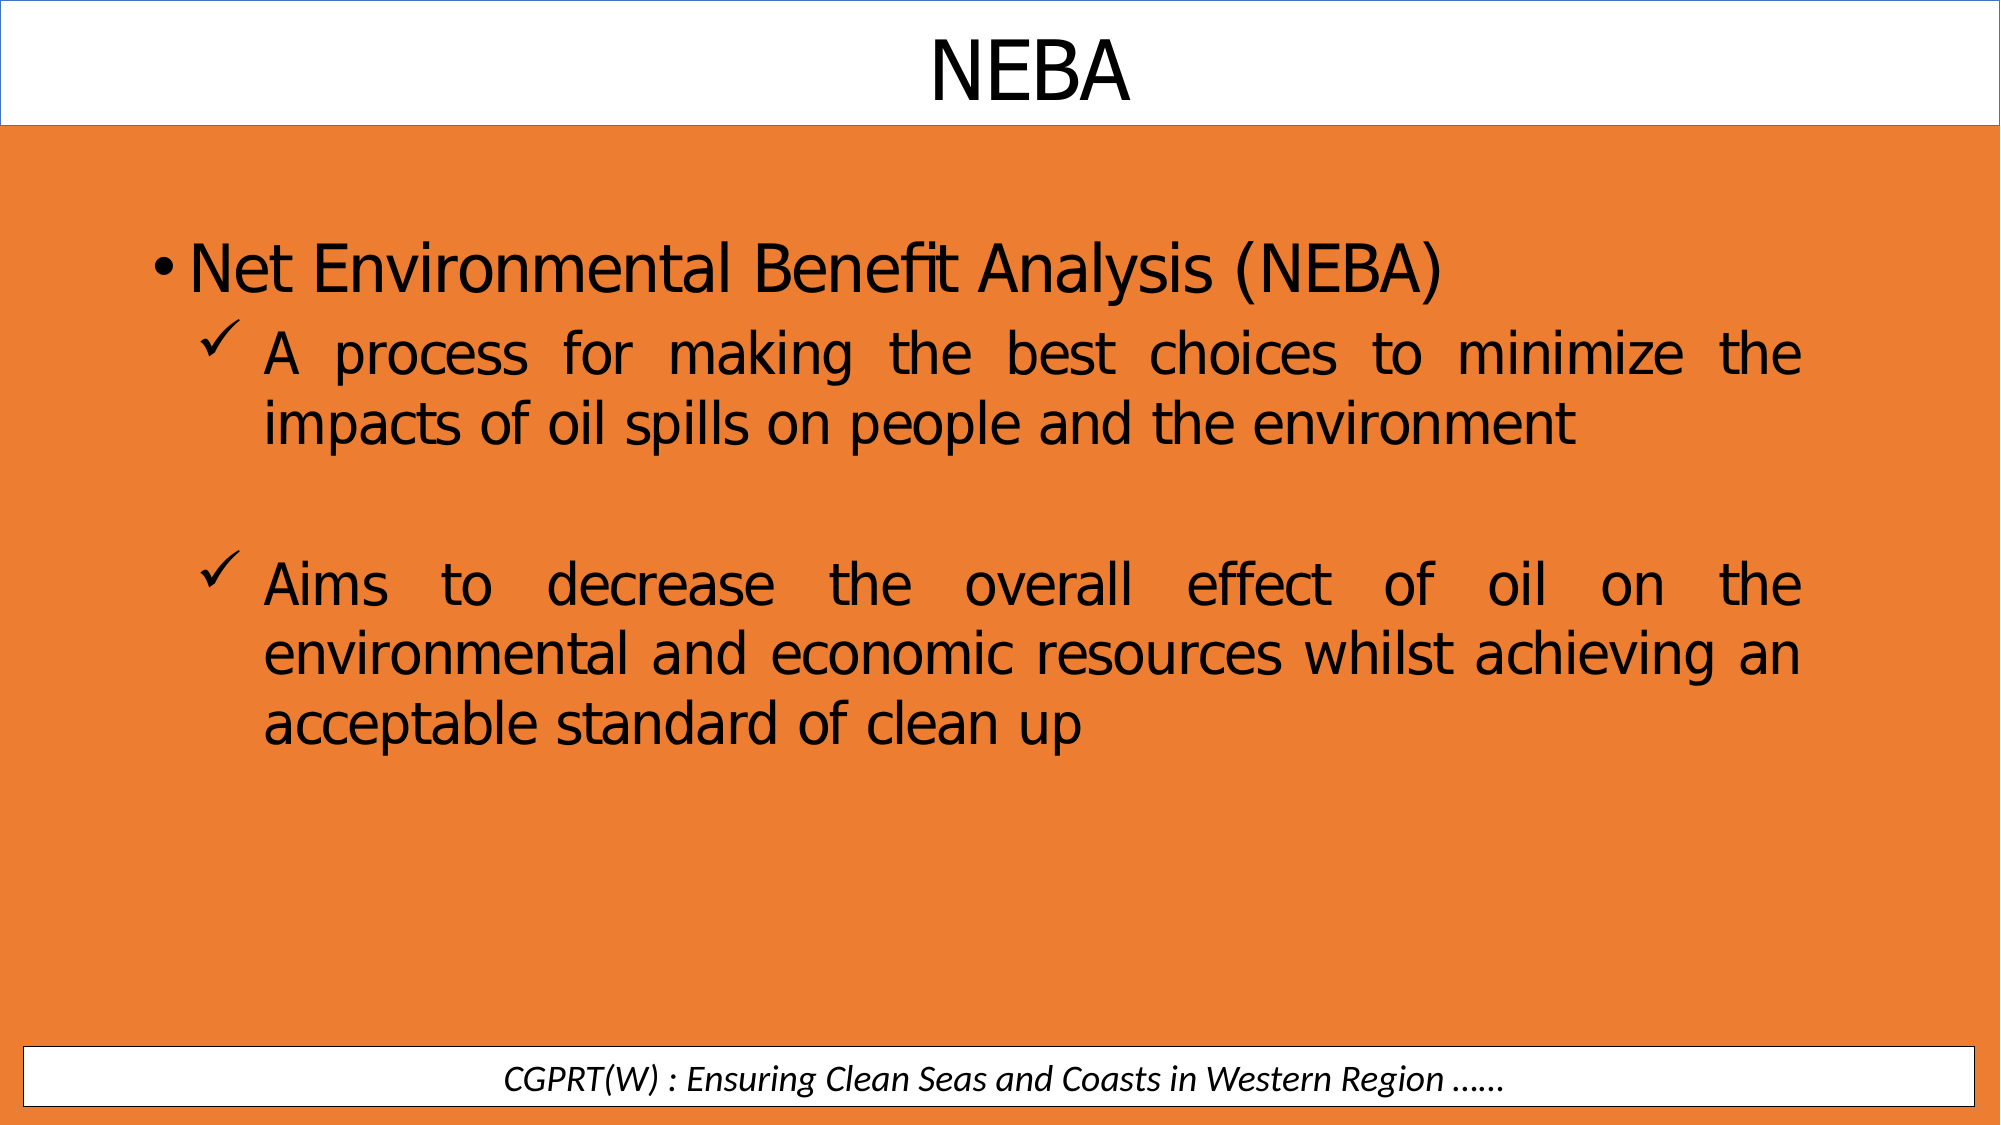

NEBA
Net Environmental Benefit Analysis (NEBA)
A process for making the best choices to minimize the impacts of oil spills on people and the environment

Aims to decrease the overall effect of oil on the environmental and economic resources whilst achieving an acceptable standard of clean up

 CGPRT(W) : Ensuring Clean Seas and Coasts in Western Region ……